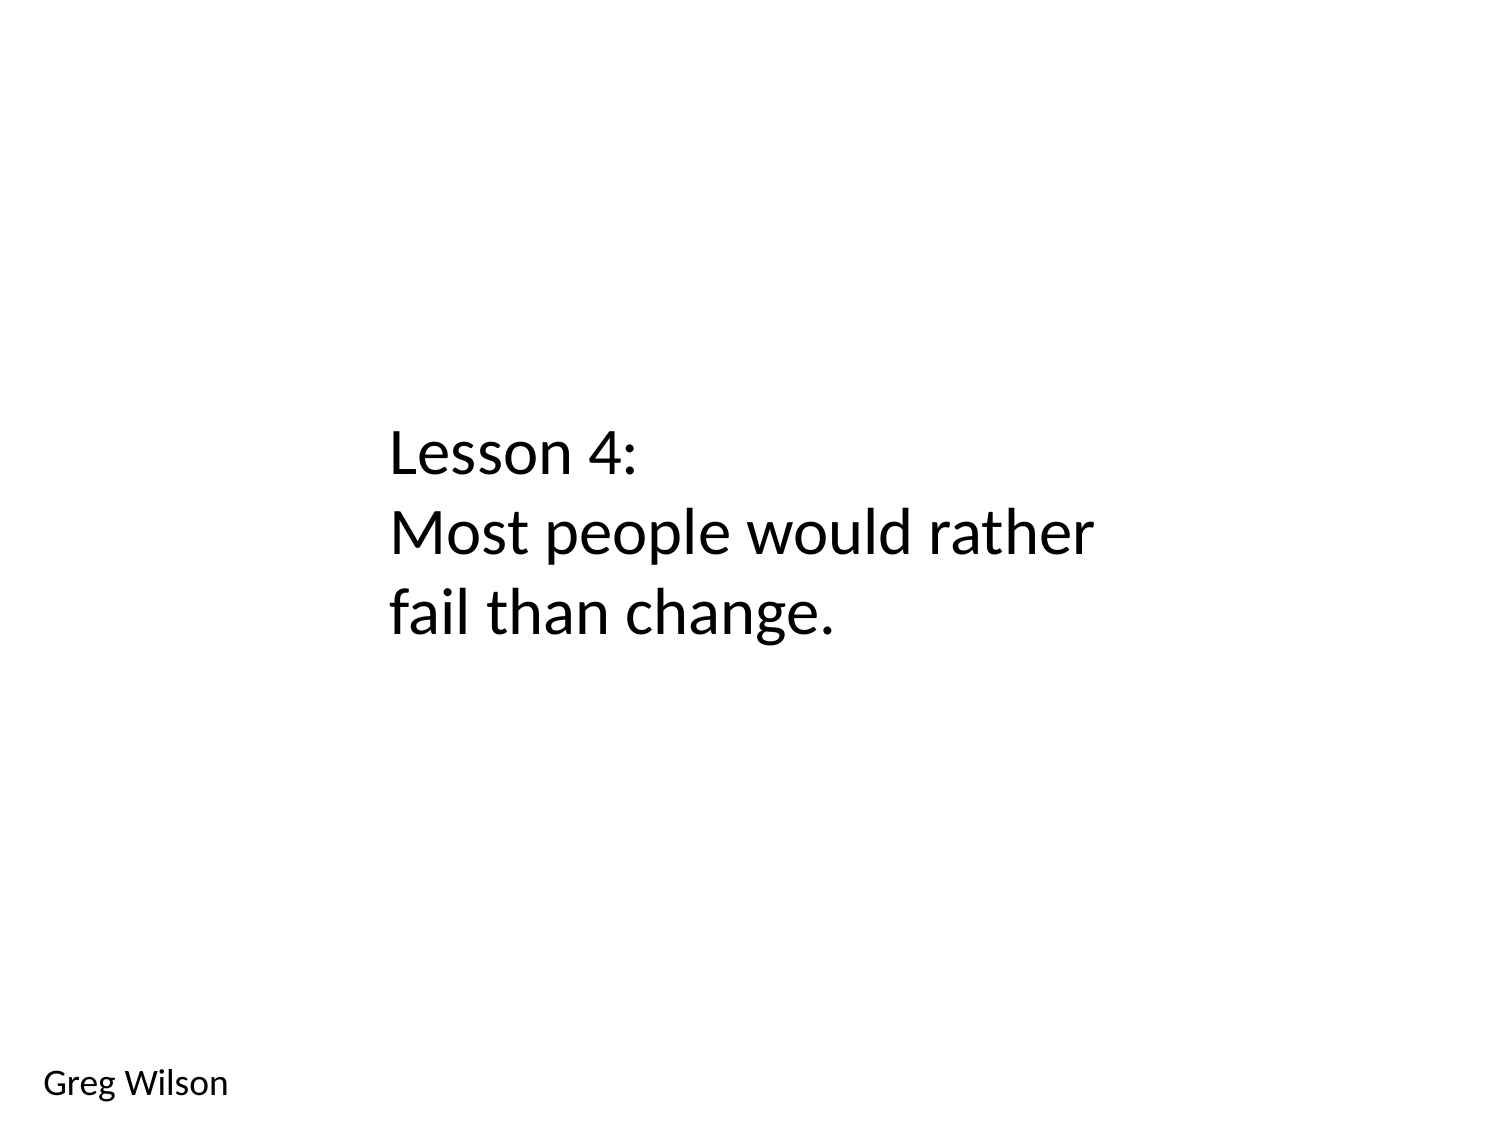

Lesson 4:
Most people would rather fail than change.
Greg Wilson